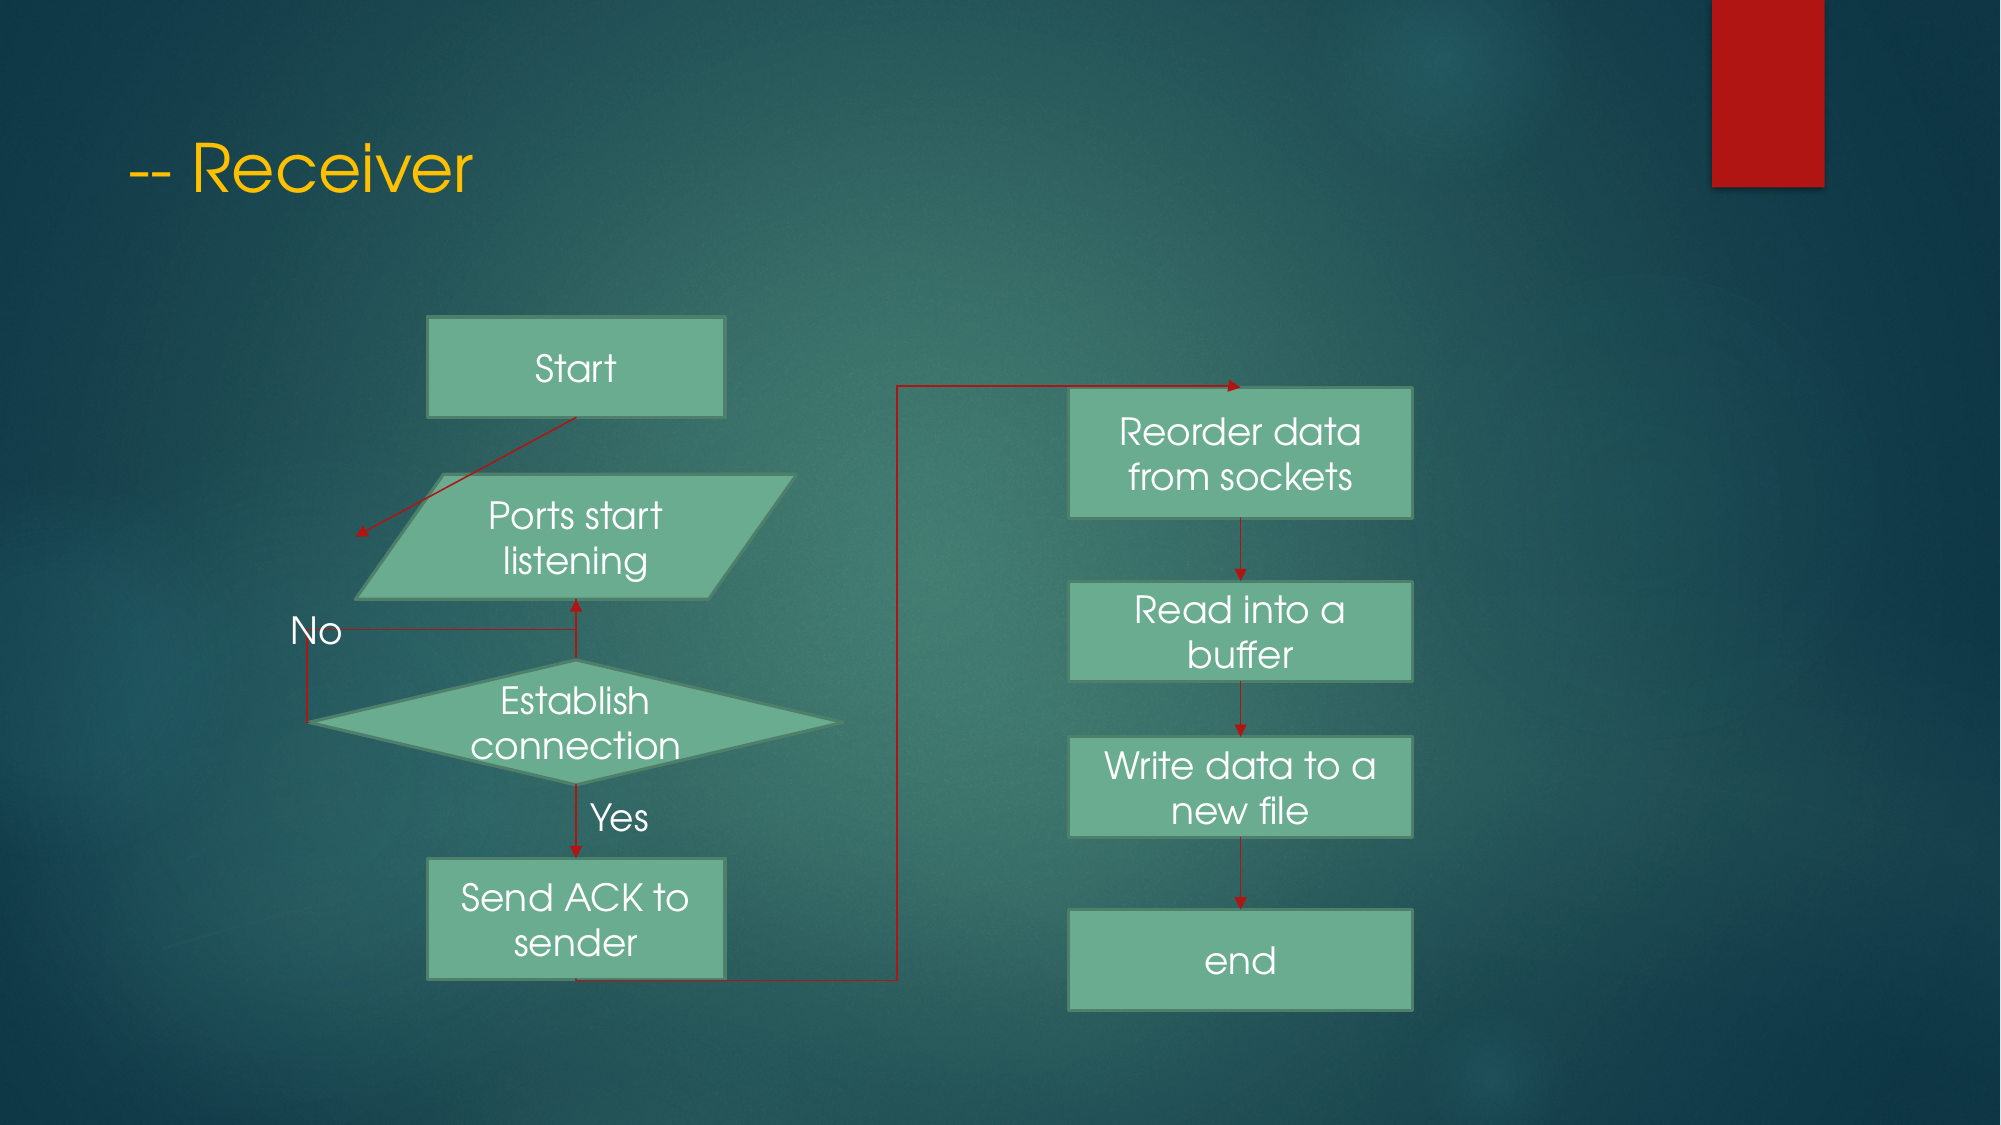

# -- Receiver
Start
Reorder data from sockets
Ports start listening
Read into a buffer
No
Establish connection
Write data to a new file
Yes
Send ACK to sender
end